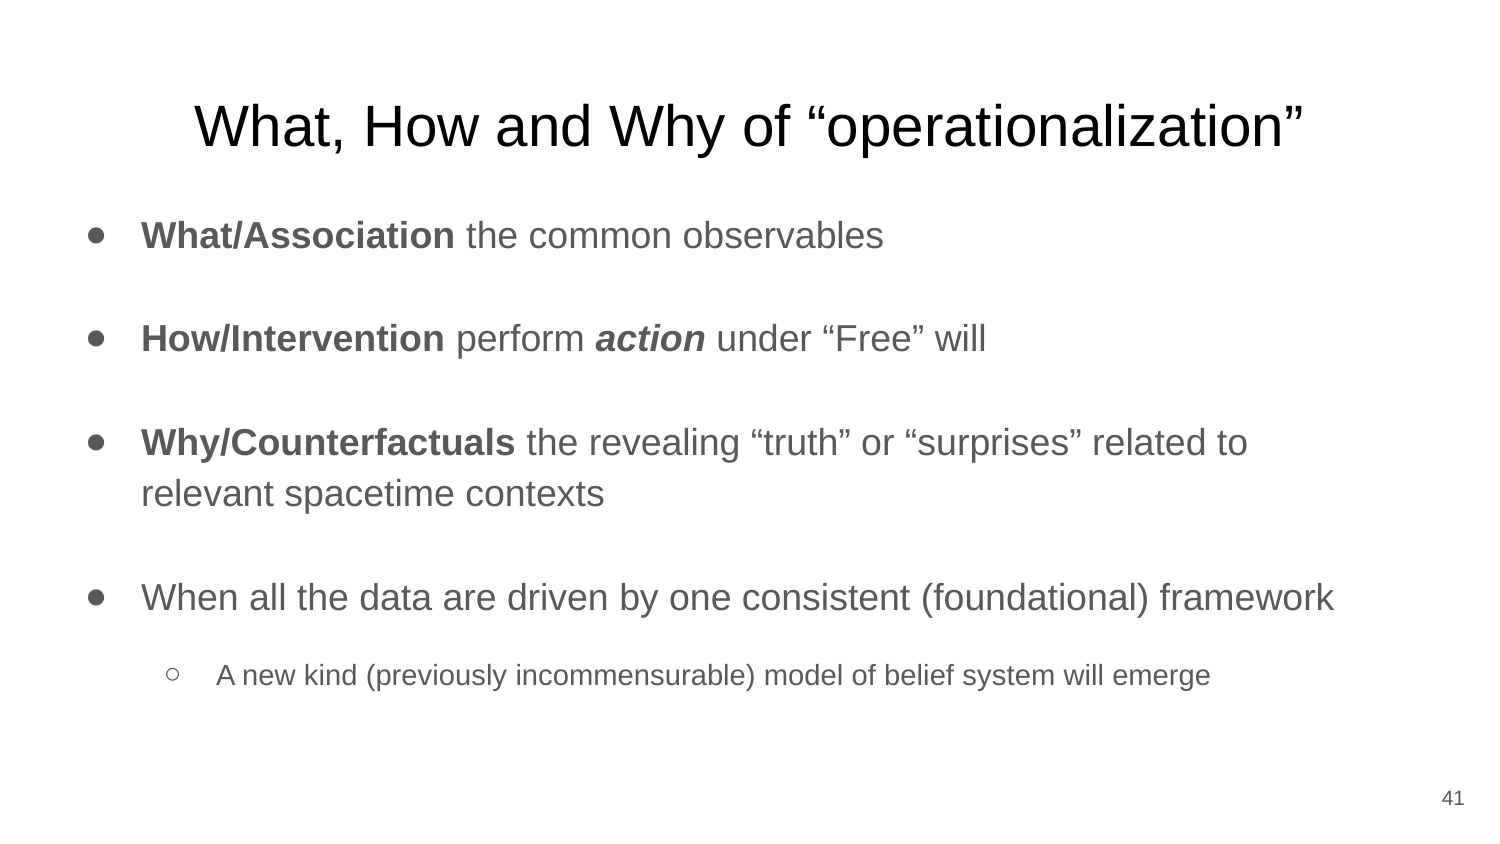

# What, How and Why of “operationalization”
What/Association the common observables

How/Intervention perform action under “Free” will

Why/Counterfactuals the revealing “truth” or “surprises” related to relevant spacetime contexts

When all the data are driven by one consistent (foundational) framework
A new kind (previously incommensurable) model of belief system will emerge
41